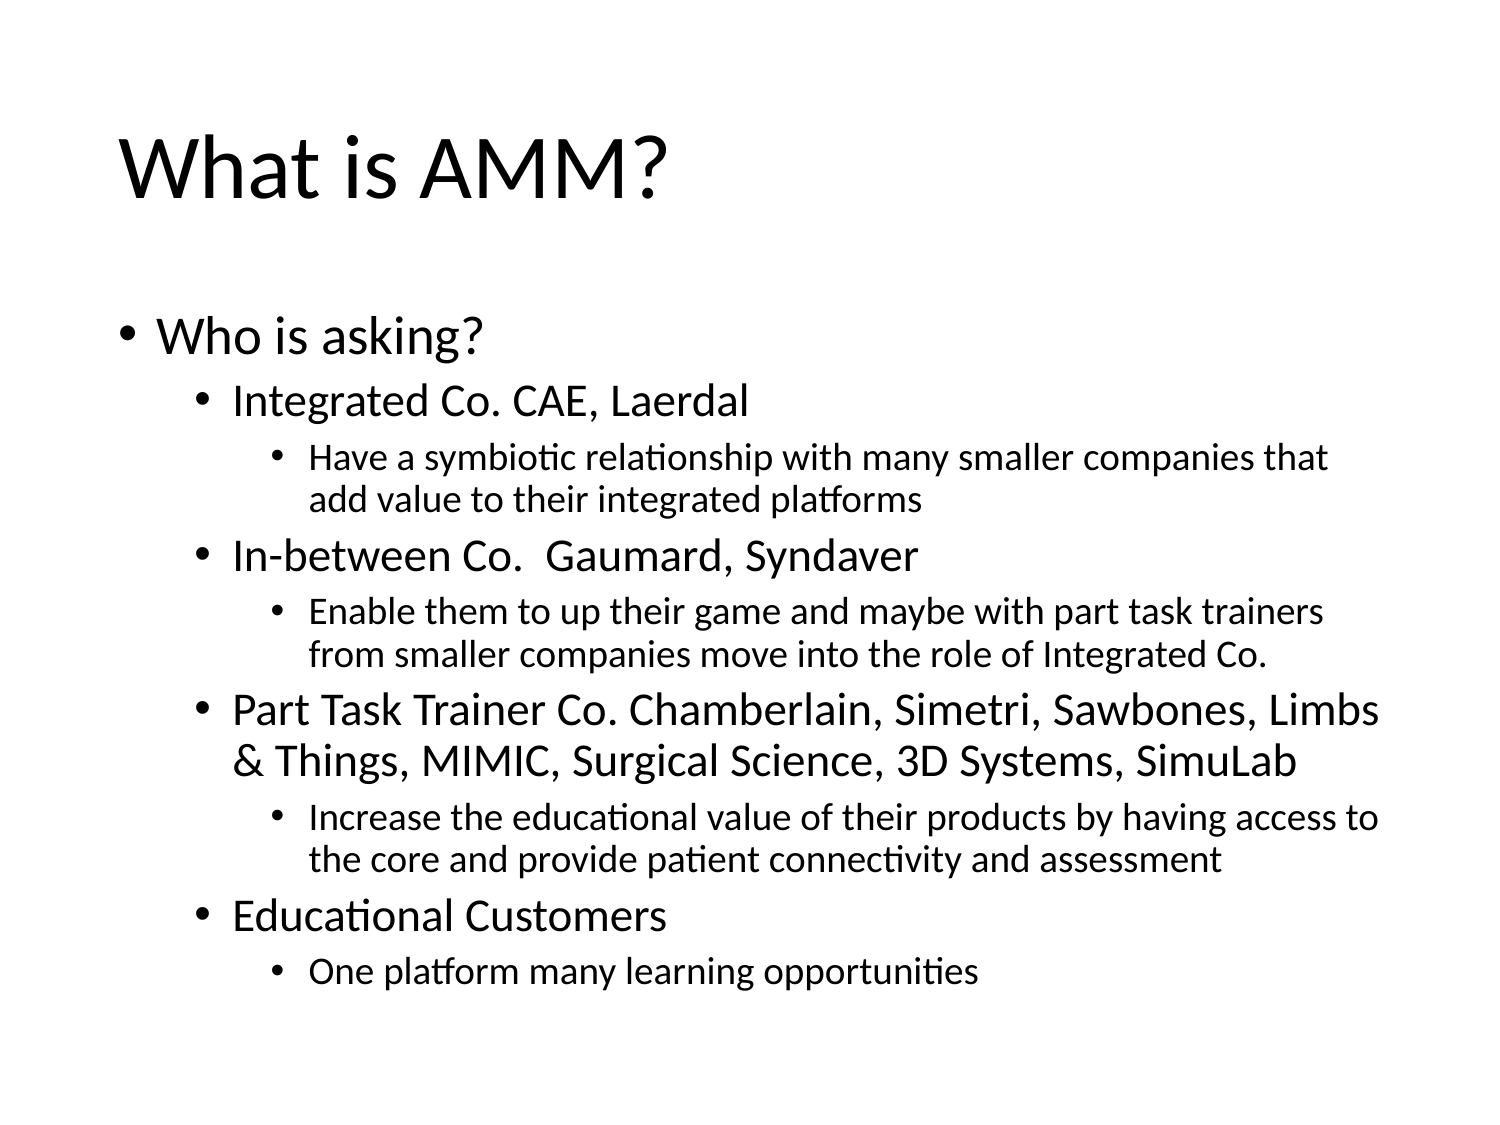

# What is AMM?
Who is asking?
Integrated Co. CAE, Laerdal
Have a symbiotic relationship with many smaller companies that add value to their integrated platforms
In-between Co.  Gaumard, Syndaver
Enable them to up their game and maybe with part task trainers from smaller companies move into the role of Integrated Co.
Part Task Trainer Co. Chamberlain, Simetri, Sawbones, Limbs & Things, MIMIC, Surgical Science, 3D Systems, SimuLab
Increase the educational value of their products by having access to the core and provide patient connectivity and assessment
Educational Customers
One platform many learning opportunities